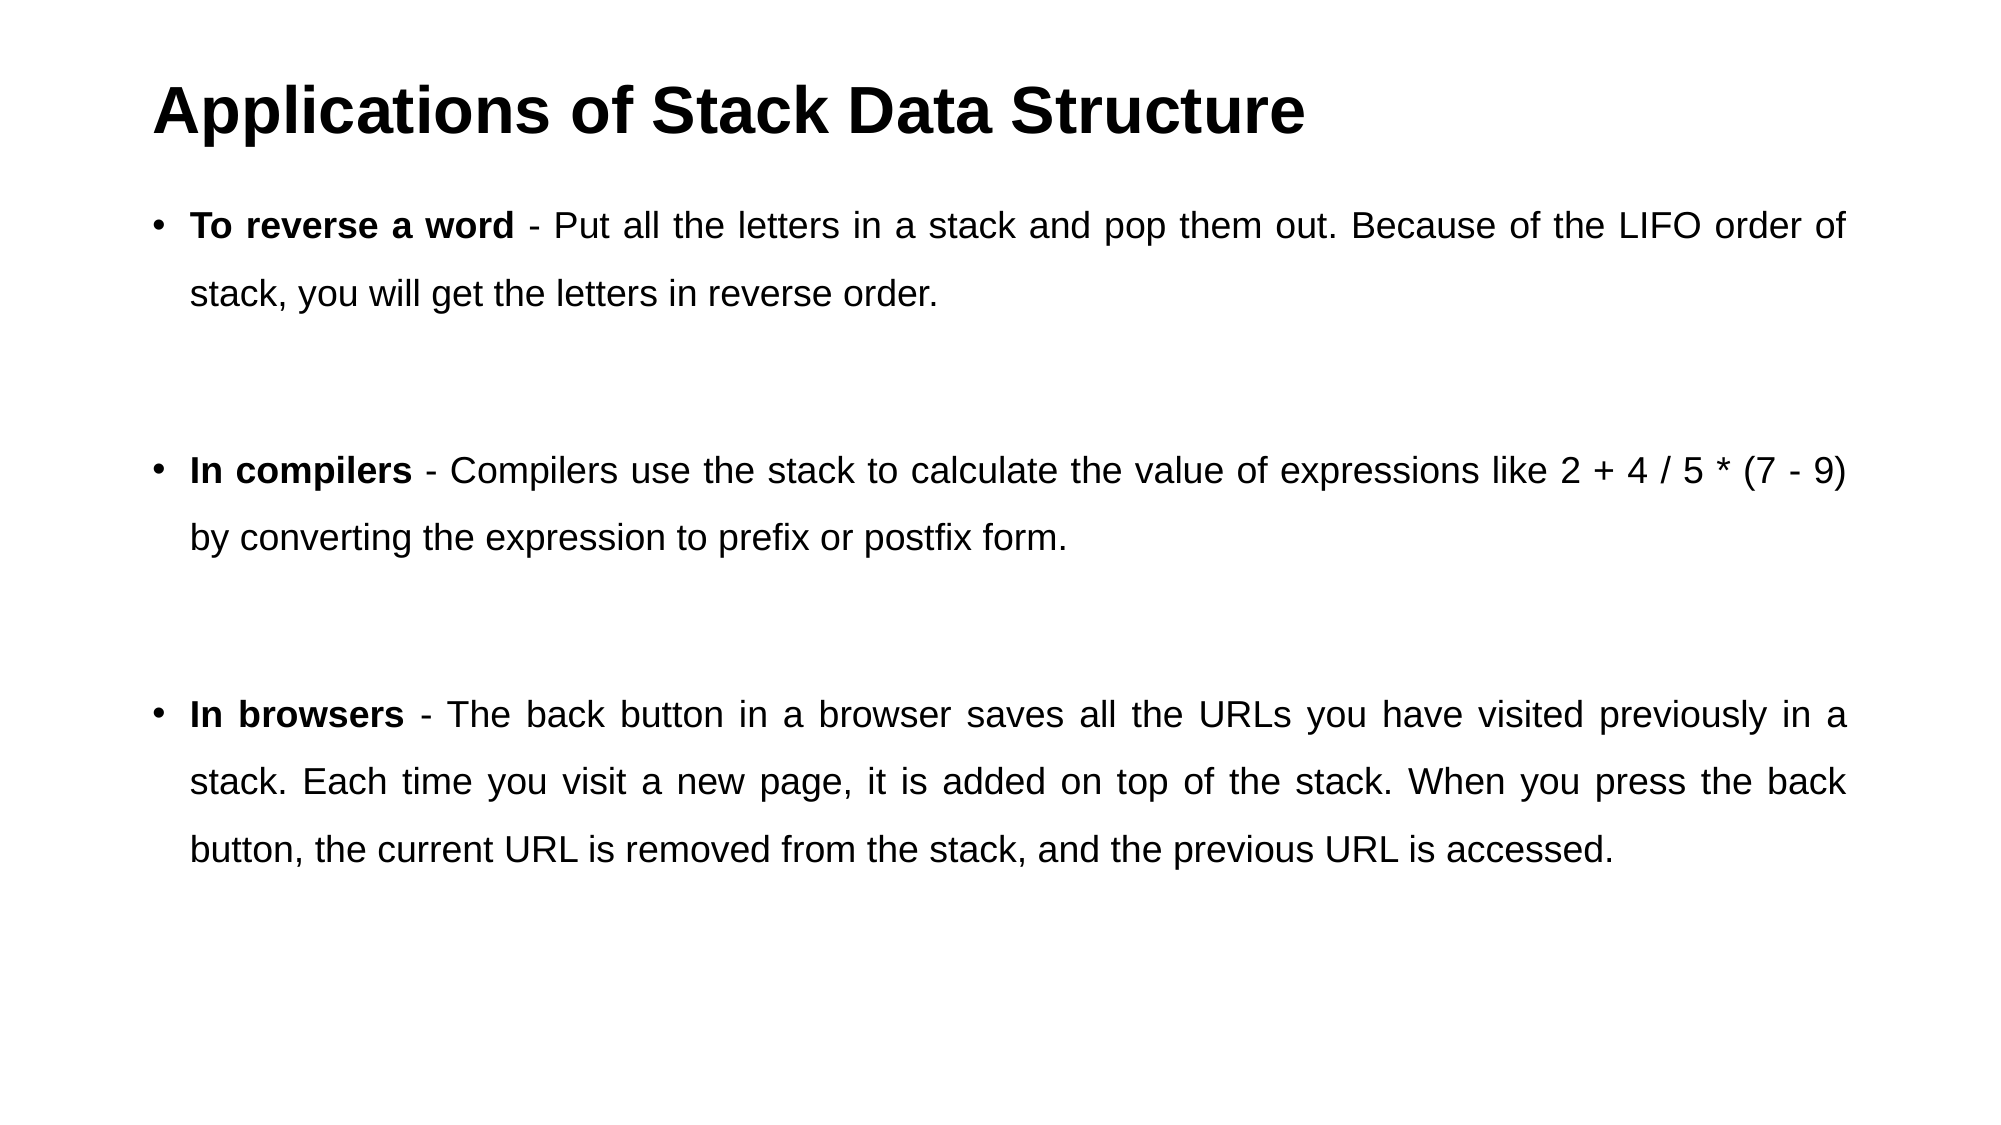

# Applications of Stack Data Structure
To reverse a word - Put all the letters in a stack and pop them out. Because of the LIFO order of stack, you will get the letters in reverse order.

In compilers - Compilers use the stack to calculate the value of expressions like 2 + 4 / 5 * (7 - 9) by converting the expression to prefix or postfix form.

In browsers - The back button in a browser saves all the URLs you have visited previously in a stack. Each time you visit a new page, it is added on top of the stack. When you press the back button, the current URL is removed from the stack, and the previous URL is accessed.